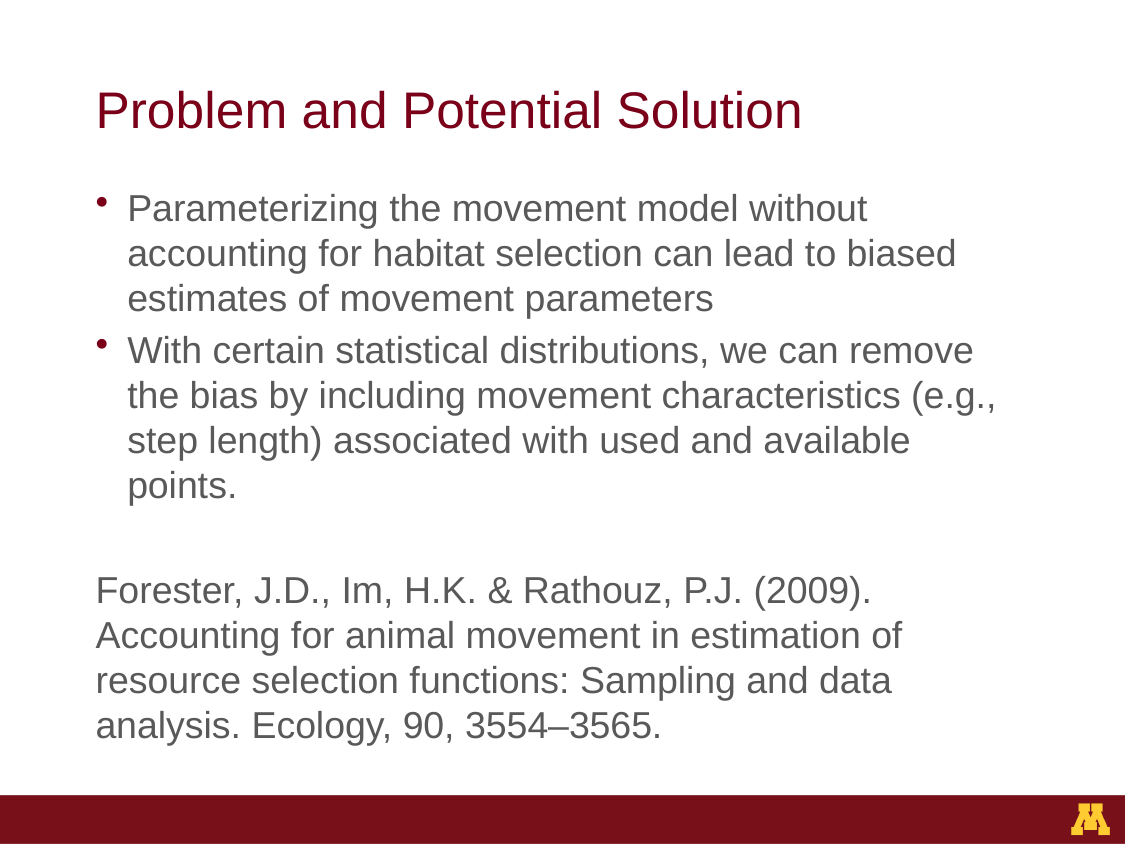

# Problem and Potential Solution
Parameterizing the movement model without accounting for habitat selection can lead to biased estimates of movement parameters
With certain statistical distributions, we can remove the bias by including movement characteristics (e.g., step length) associated with used and available points.

Forester, J.D., Im, H.K. & Rathouz, P.J. (2009). Accounting for animal movement in estimation of resource selection functions: Sampling and data analysis. Ecology, 90, 3554–3565.